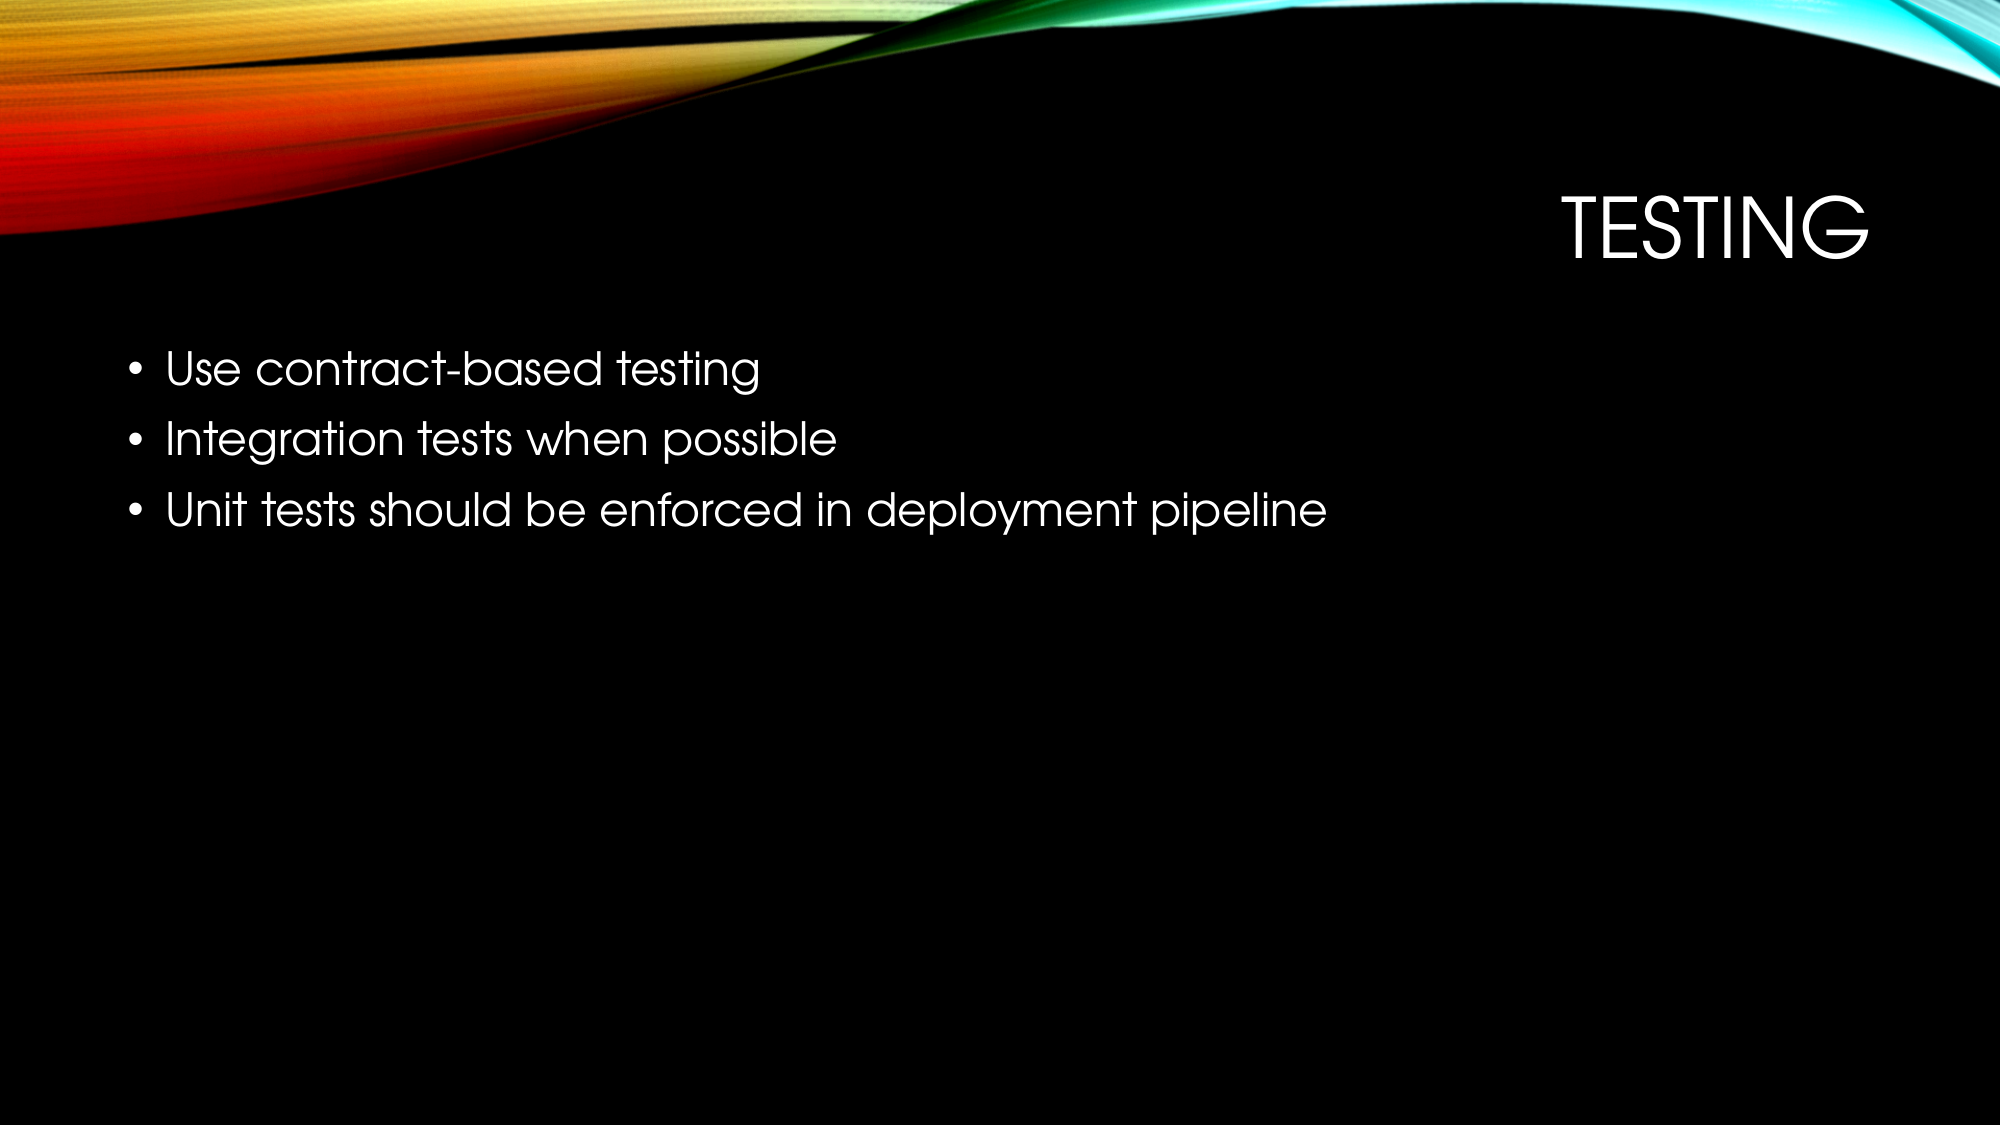

# testing
Use contract-based testing
Integration tests when possible
Unit tests should be enforced in deployment pipeline